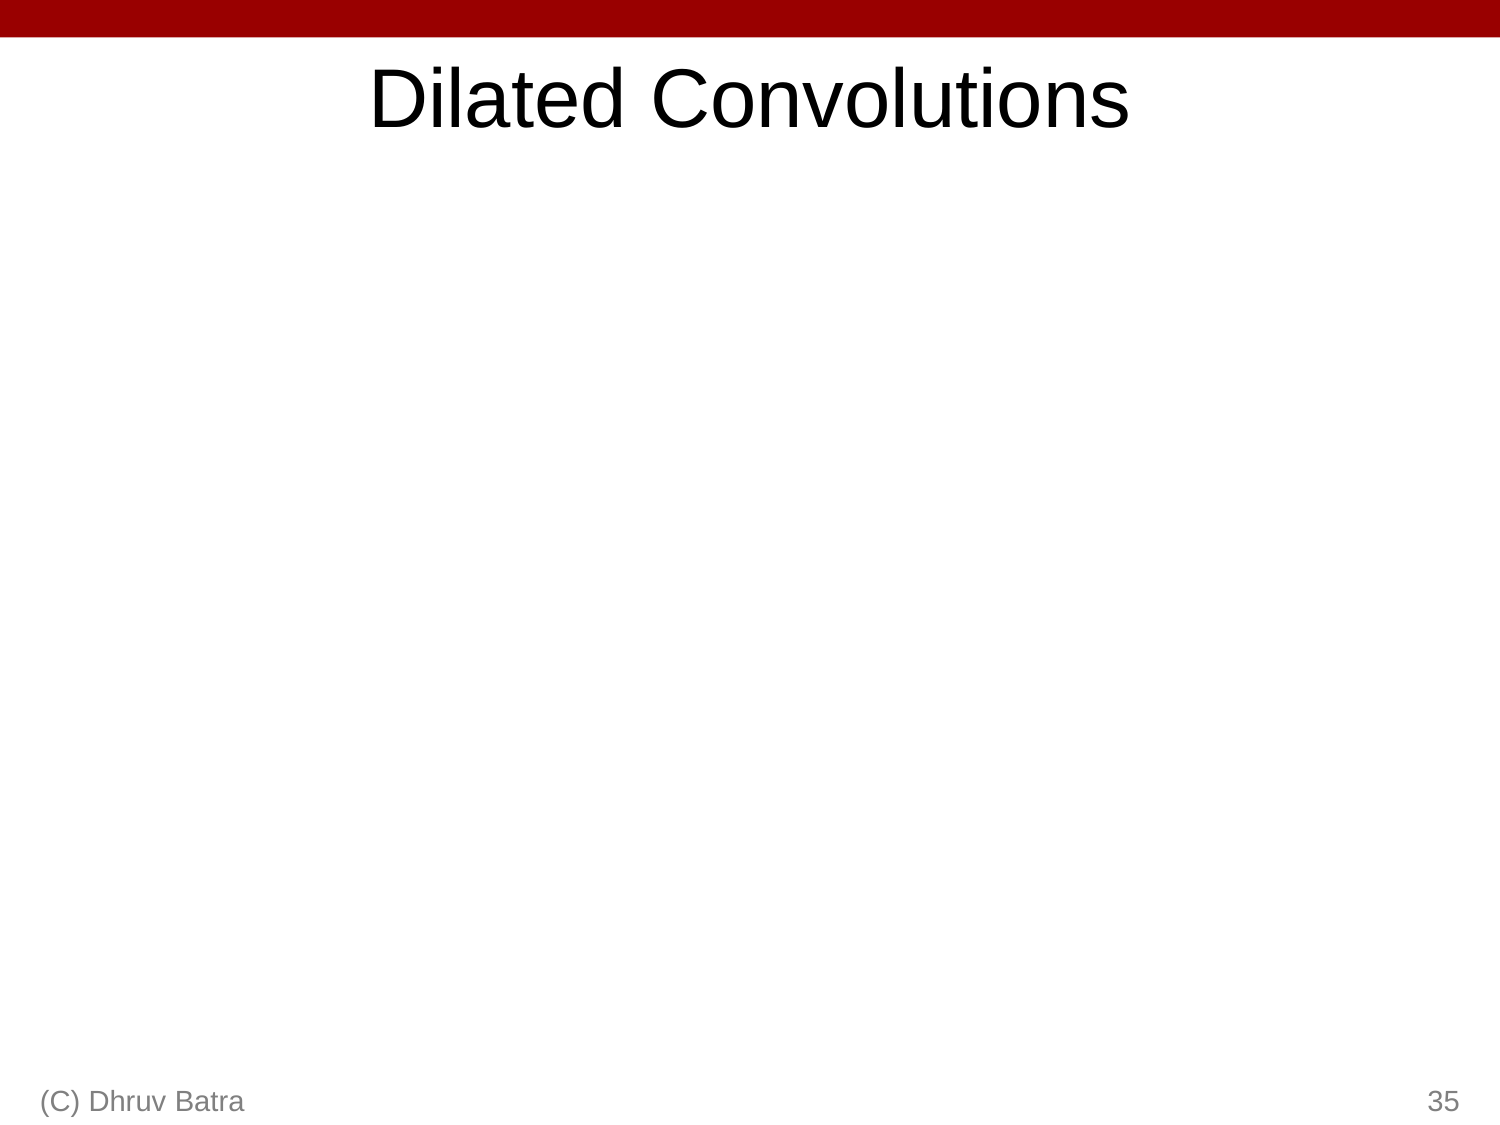

# Dilated Convolutions

(C) Dhruv Batra
35